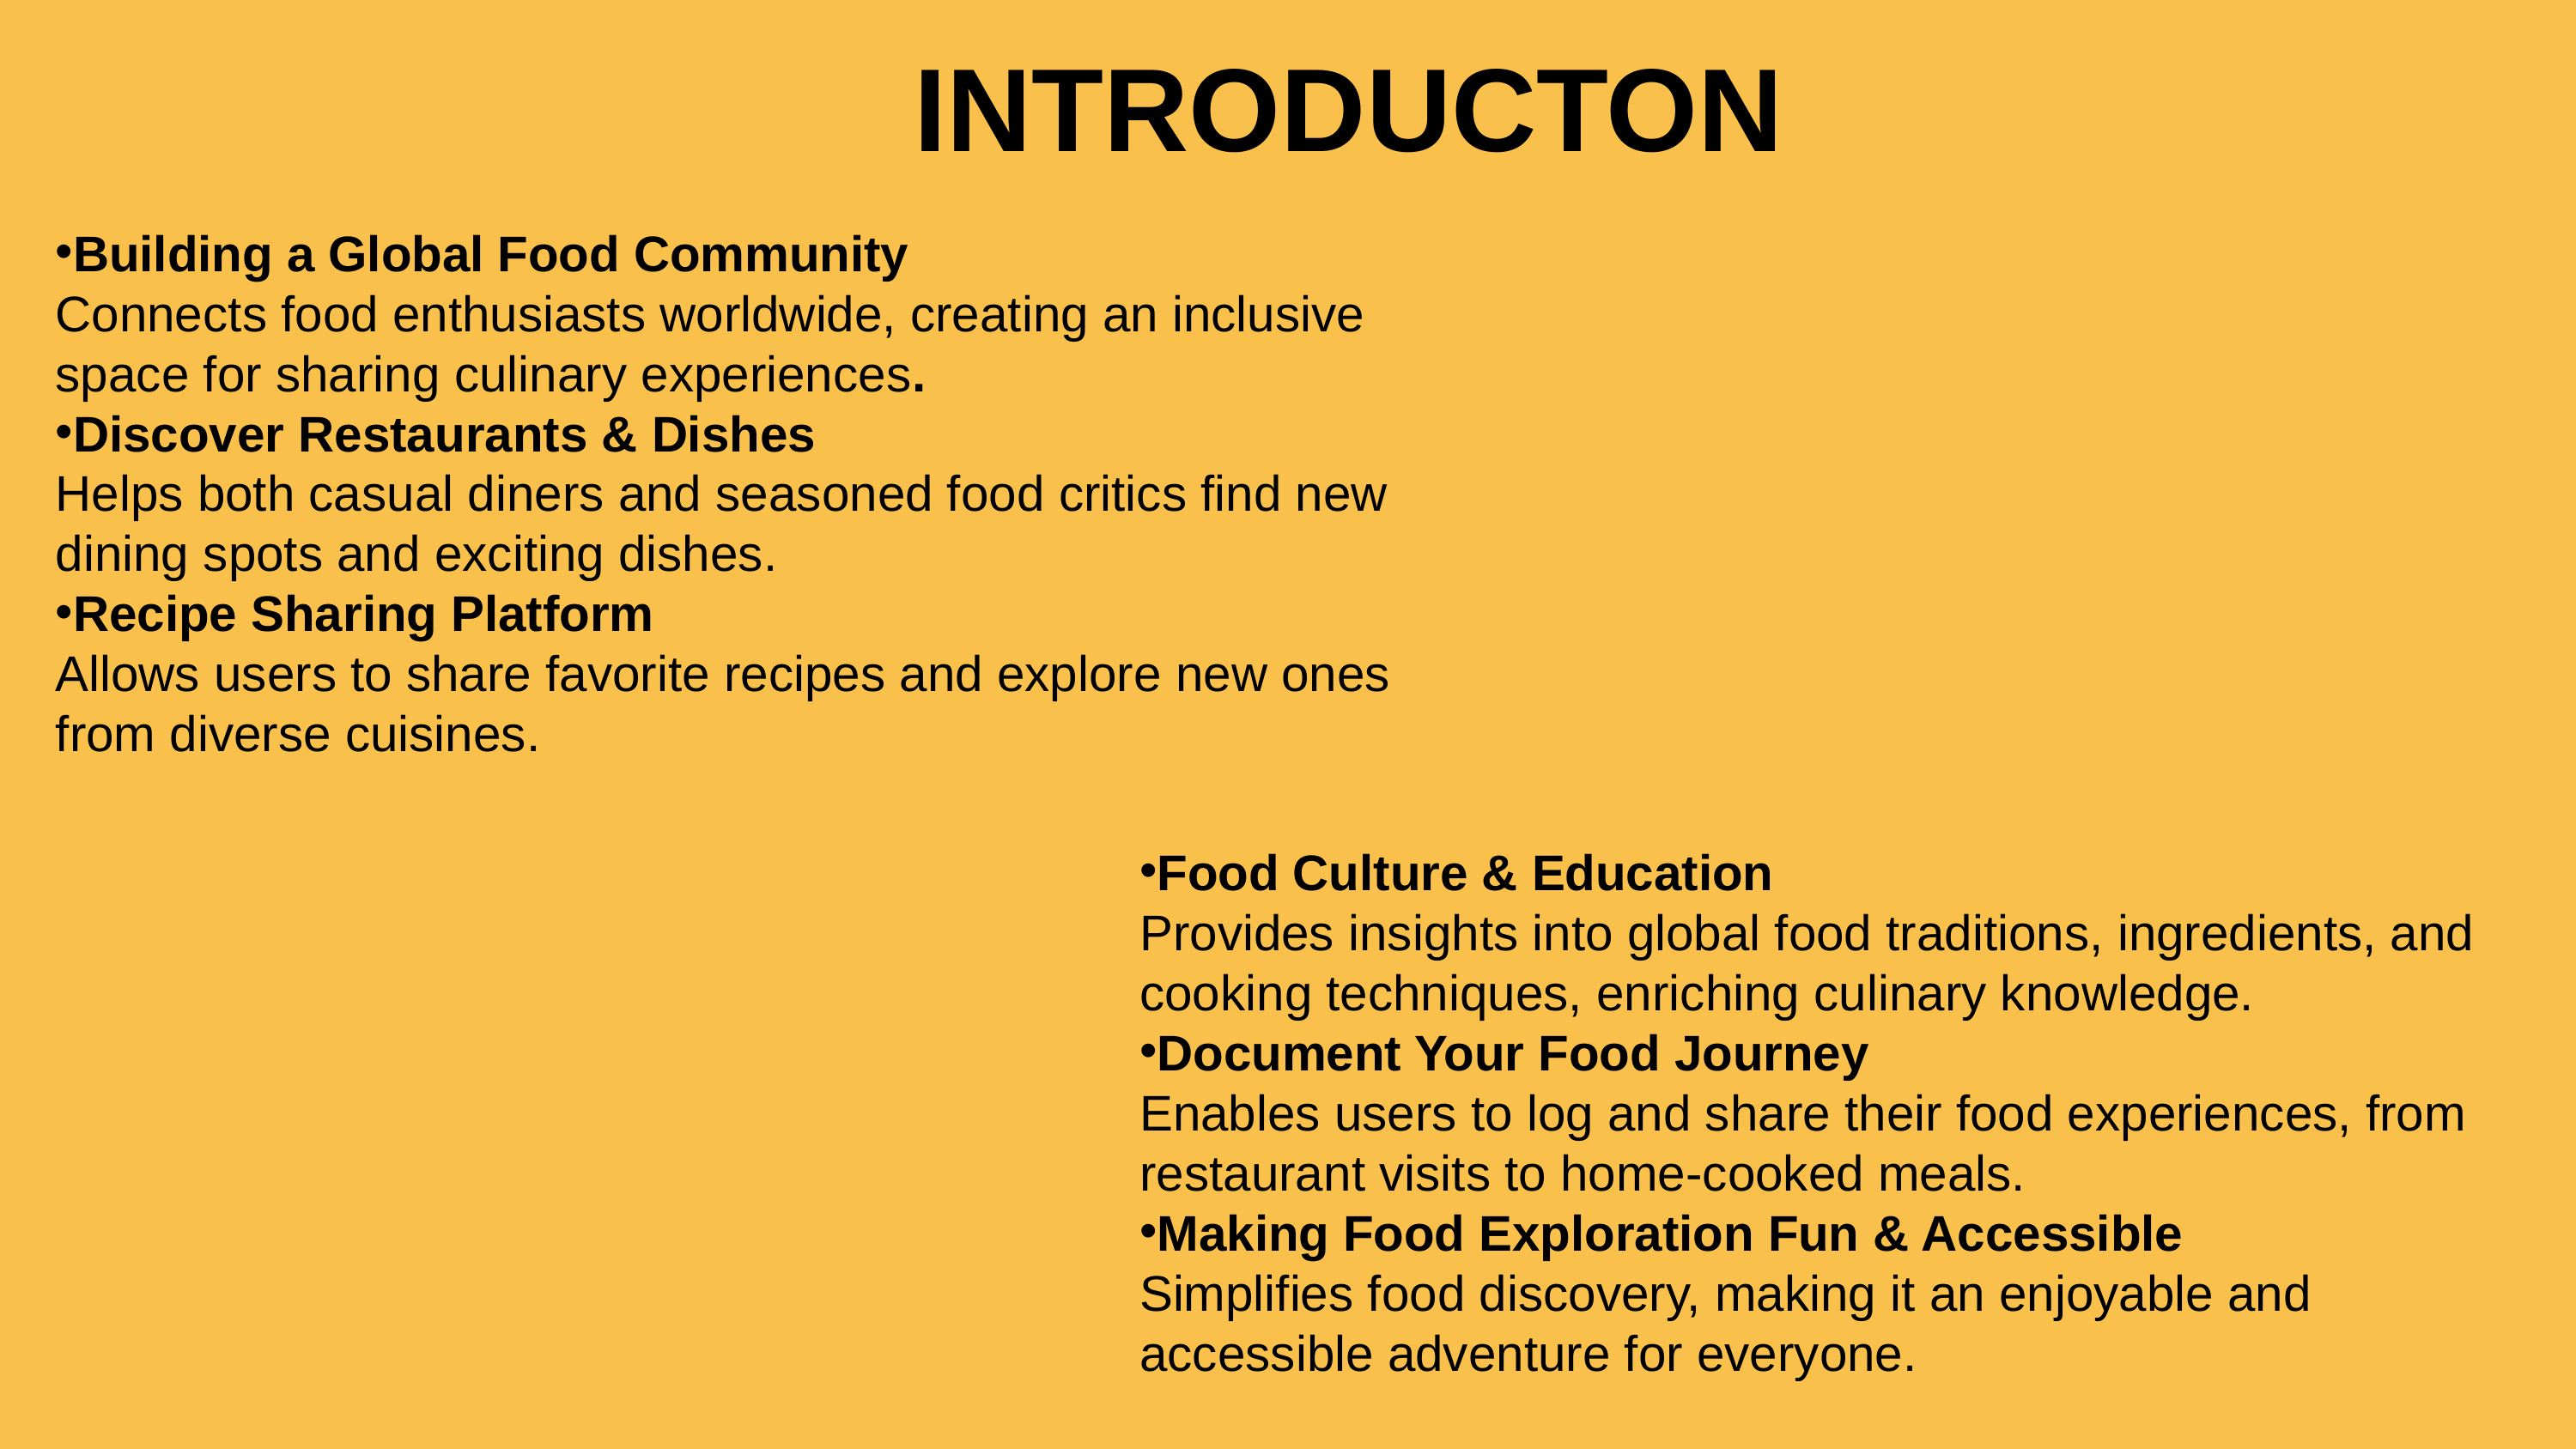

INTRODUCTON
Building a Global Food Community
Connects food enthusiasts worldwide, creating an inclusive space for sharing culinary experiences.
Discover Restaurants & Dishes
Helps both casual diners and seasoned food critics find new dining spots and exciting dishes.
Recipe Sharing Platform
Allows users to share favorite recipes and explore new ones from diverse cuisines.
Food Culture & Education
Provides insights into global food traditions, ingredients, and cooking techniques, enriching culinary knowledge.
Document Your Food Journey
Enables users to log and share their food experiences, from restaurant visits to home-cooked meals.
Making Food Exploration Fun & Accessible
Simplifies food discovery, making it an enjoyable and accessible adventure for everyone.